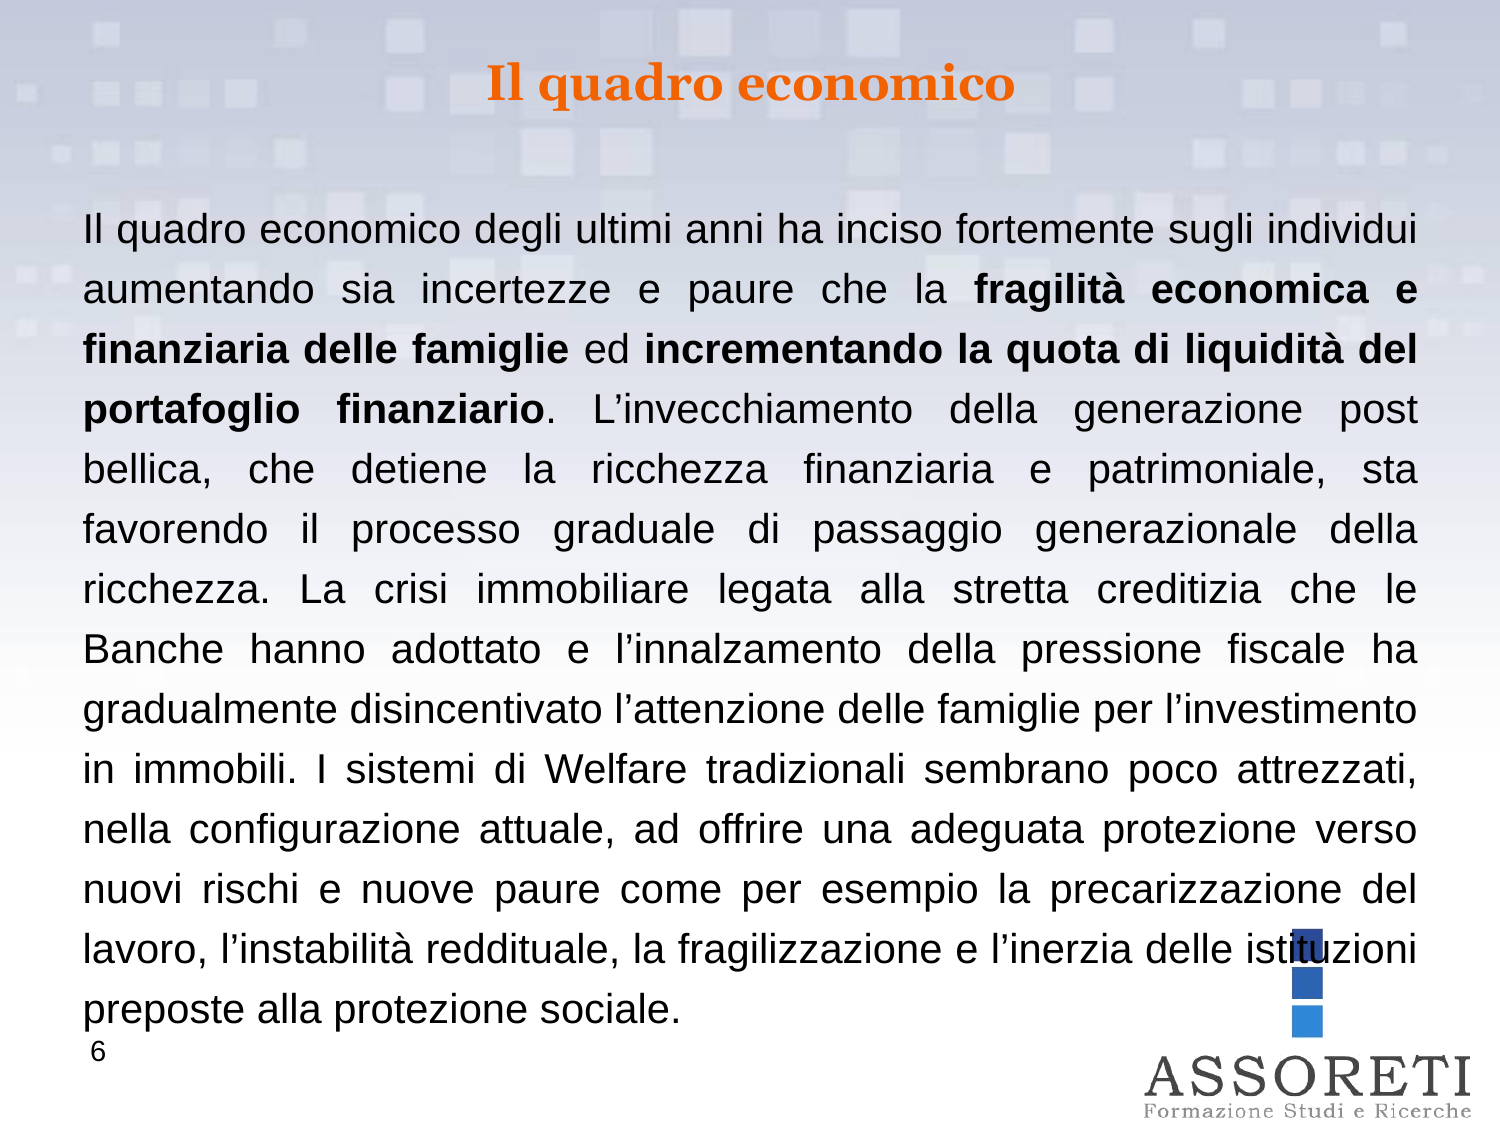

Il quadro economico
Il quadro economico degli ultimi anni ha inciso fortemente sugli individui aumentando sia incertezze e paure che la fragilità economica e finanziaria delle famiglie ed incrementando la quota di liquidità del portafoglio finanziario. L’invecchiamento della generazione post bellica, che detiene la ricchezza finanziaria e patrimoniale, sta favorendo il processo graduale di passaggio generazionale della ricchezza. La crisi immobiliare legata alla stretta creditizia che le Banche hanno adottato e l’innalzamento della pressione fiscale ha gradualmente disincentivato l’attenzione delle famiglie per l’investimento in immobili. I sistemi di Welfare tradizionali sembrano poco attrezzati, nella configurazione attuale, ad offrire una adeguata protezione verso nuovi rischi e nuove paure come per esempio la precarizzazione del lavoro, l’instabilità reddituale, la fragilizzazione e l’inerzia delle istituzioni preposte alla protezione sociale.
6